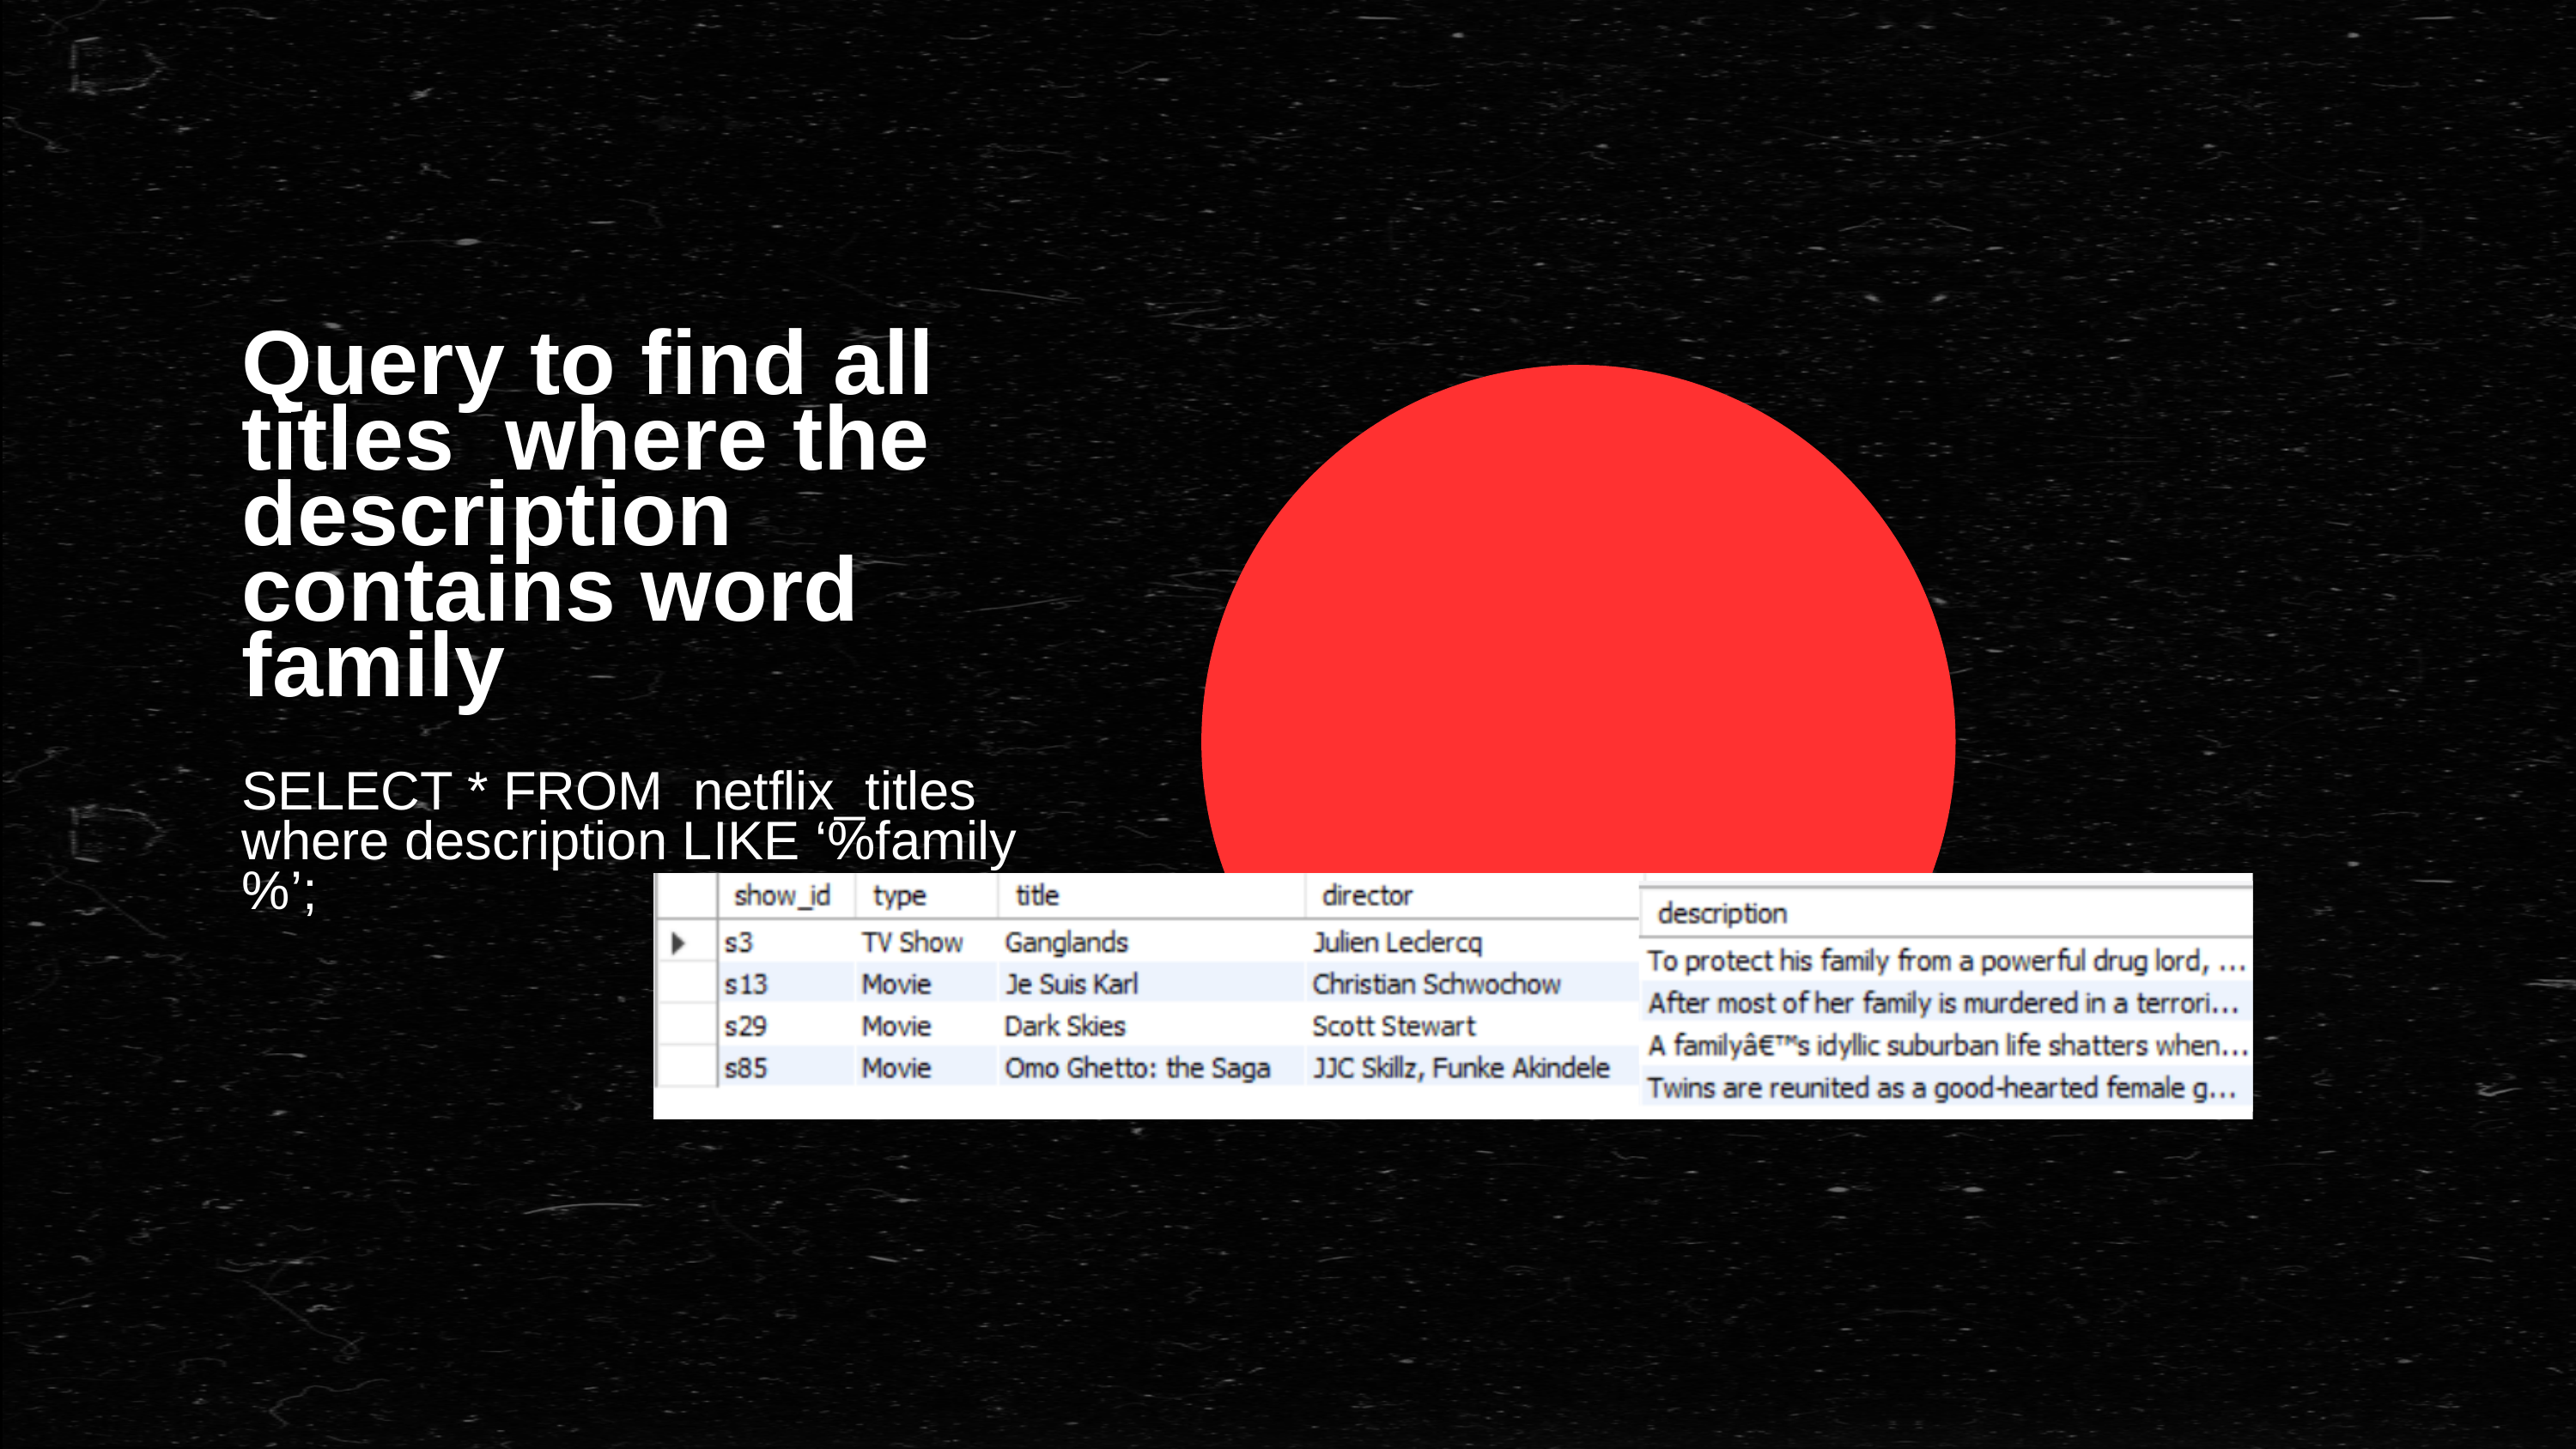

Query to find all titles  where the description contains word family

SELECT * FROM  netflix_titles where description LIKE ‘%family%’;